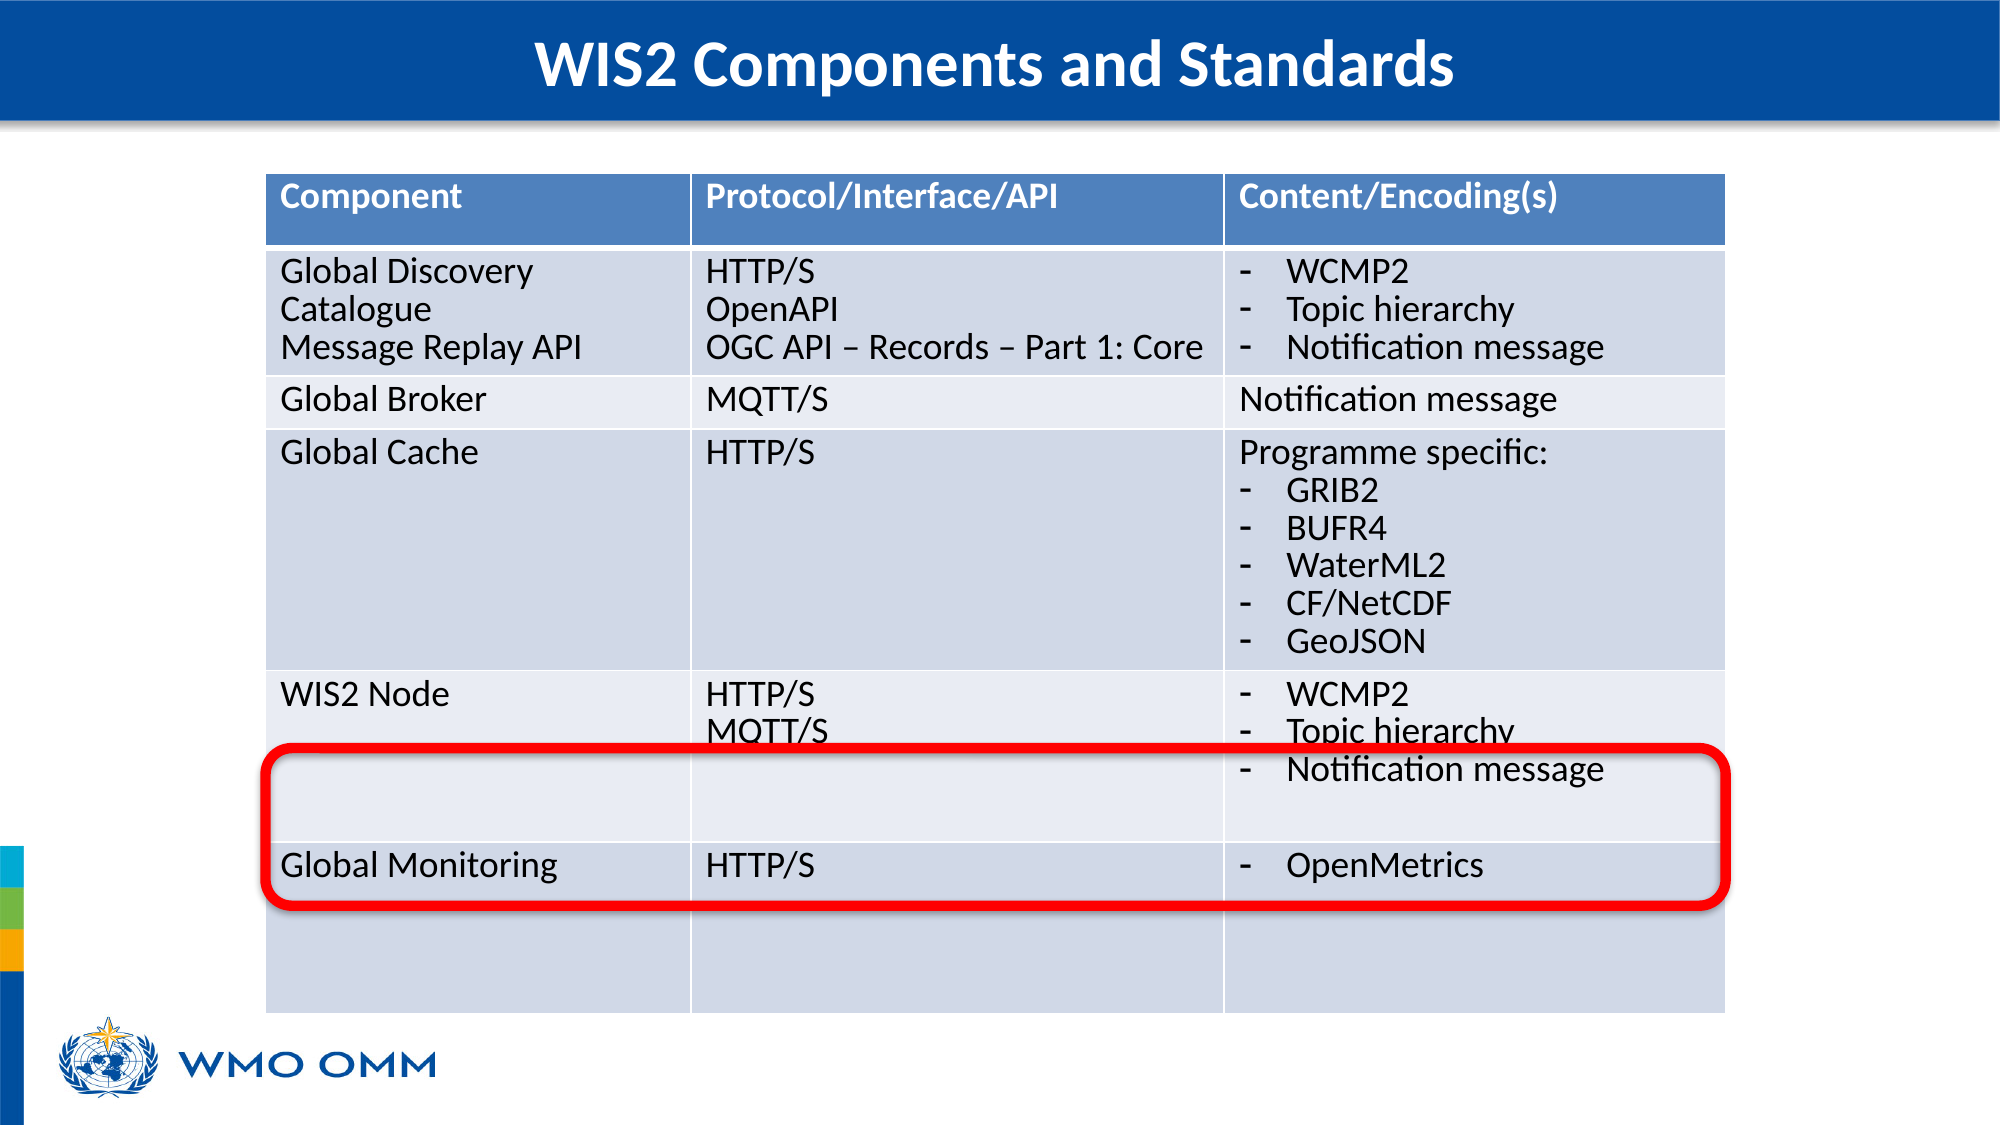

WIS2 Components and Standards
| Component | Protocol/Interface/API | Content/Encoding(s) |
| --- | --- | --- |
| Global Discovery Catalogue Message Replay API | HTTP/S OpenAPI OGC API – Records – Part 1: Core | WCMP2 Topic hierarchy Notification message |
| Global Broker | MQTT/S | Notification message |
| Global Cache | HTTP/S | Programme specific: GRIB2 BUFR4 WaterML2 CF/NetCDF GeoJSON |
| WIS2 Node | HTTP/S MQTT/S | WCMP2 Topic hierarchy Notification message |
| Global Monitoring | HTTP/S | OpenMetrics |